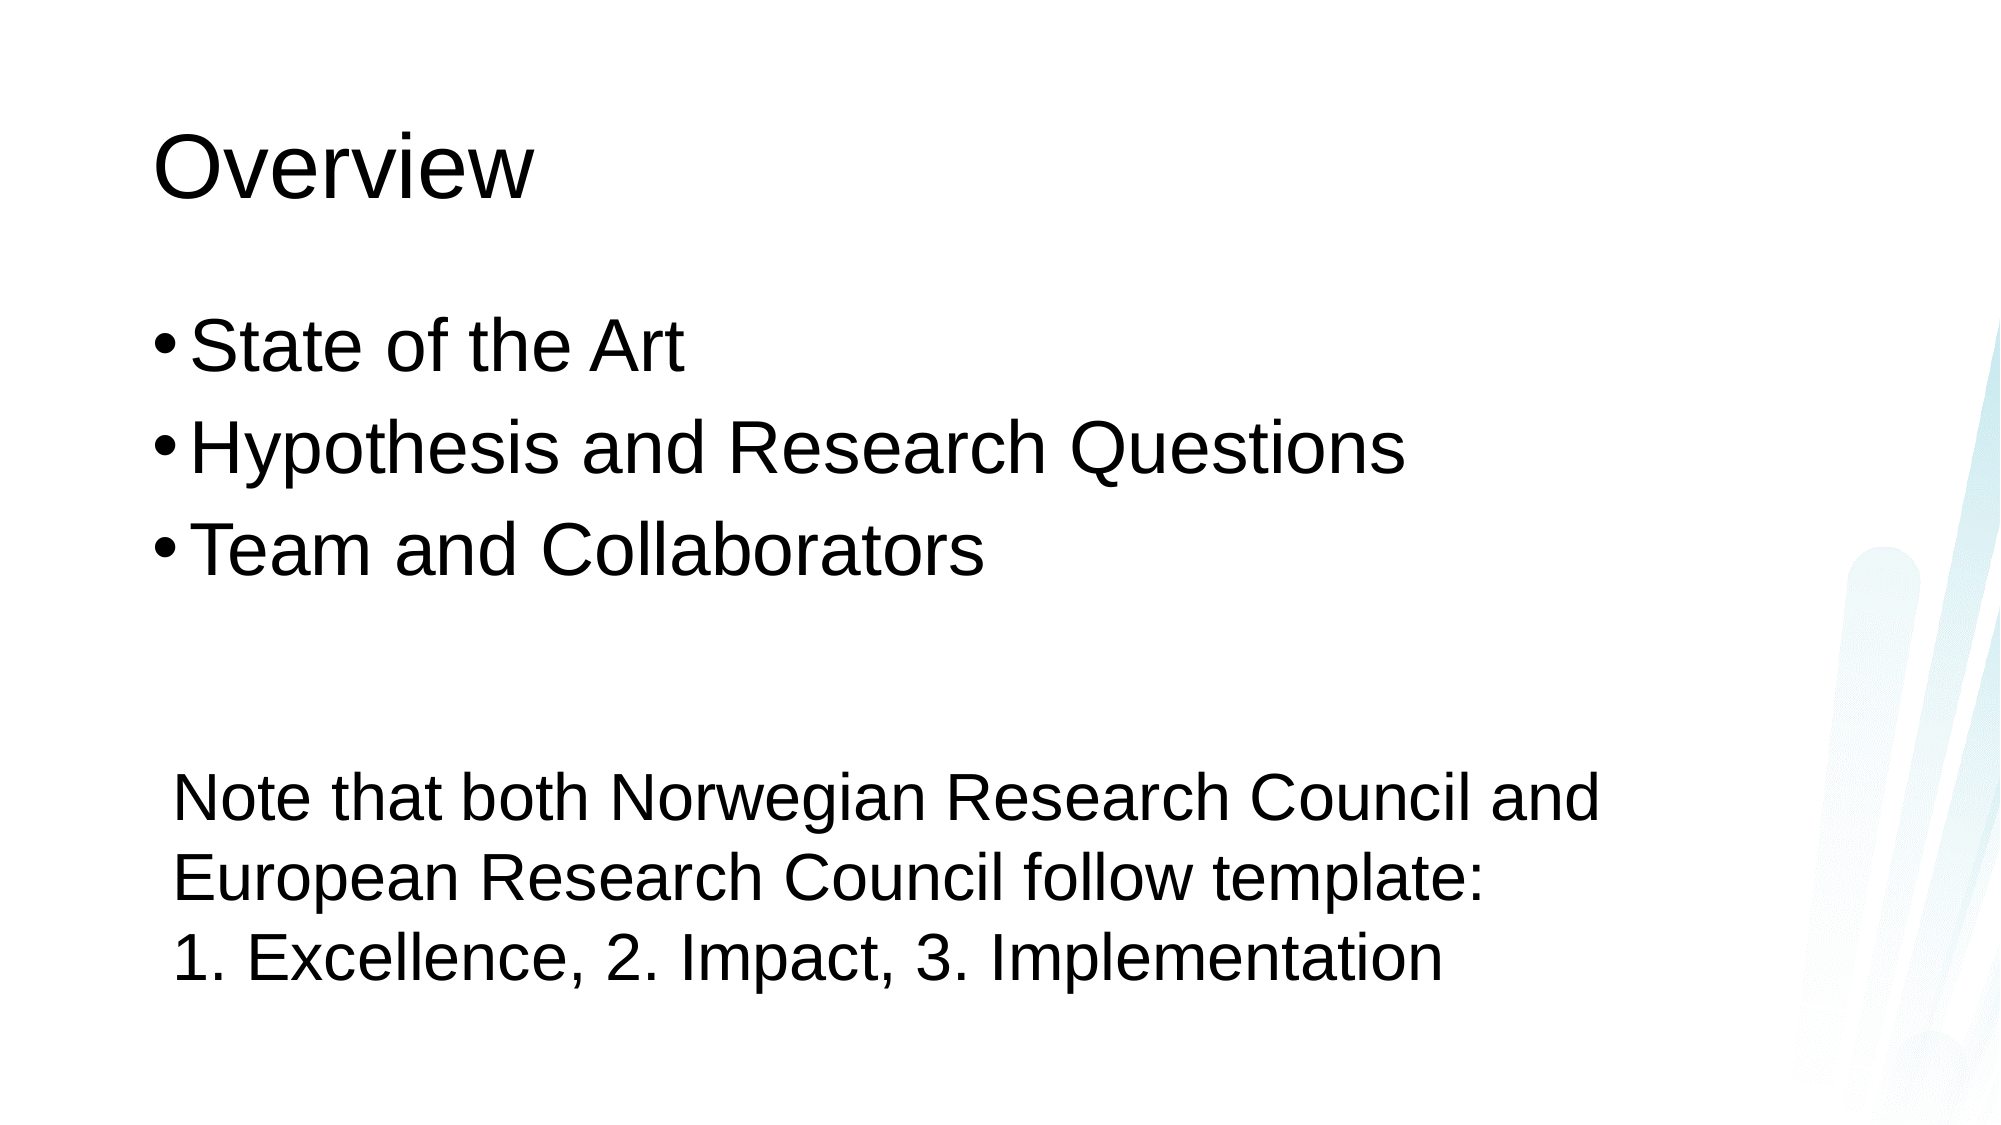

# Overview
State of the Art
Hypothesis and Research Questions
Team and Collaborators
Note that both Norwegian Research Council and European Research Council follow template:
1. Excellence, 2. Impact, 3. Implementation